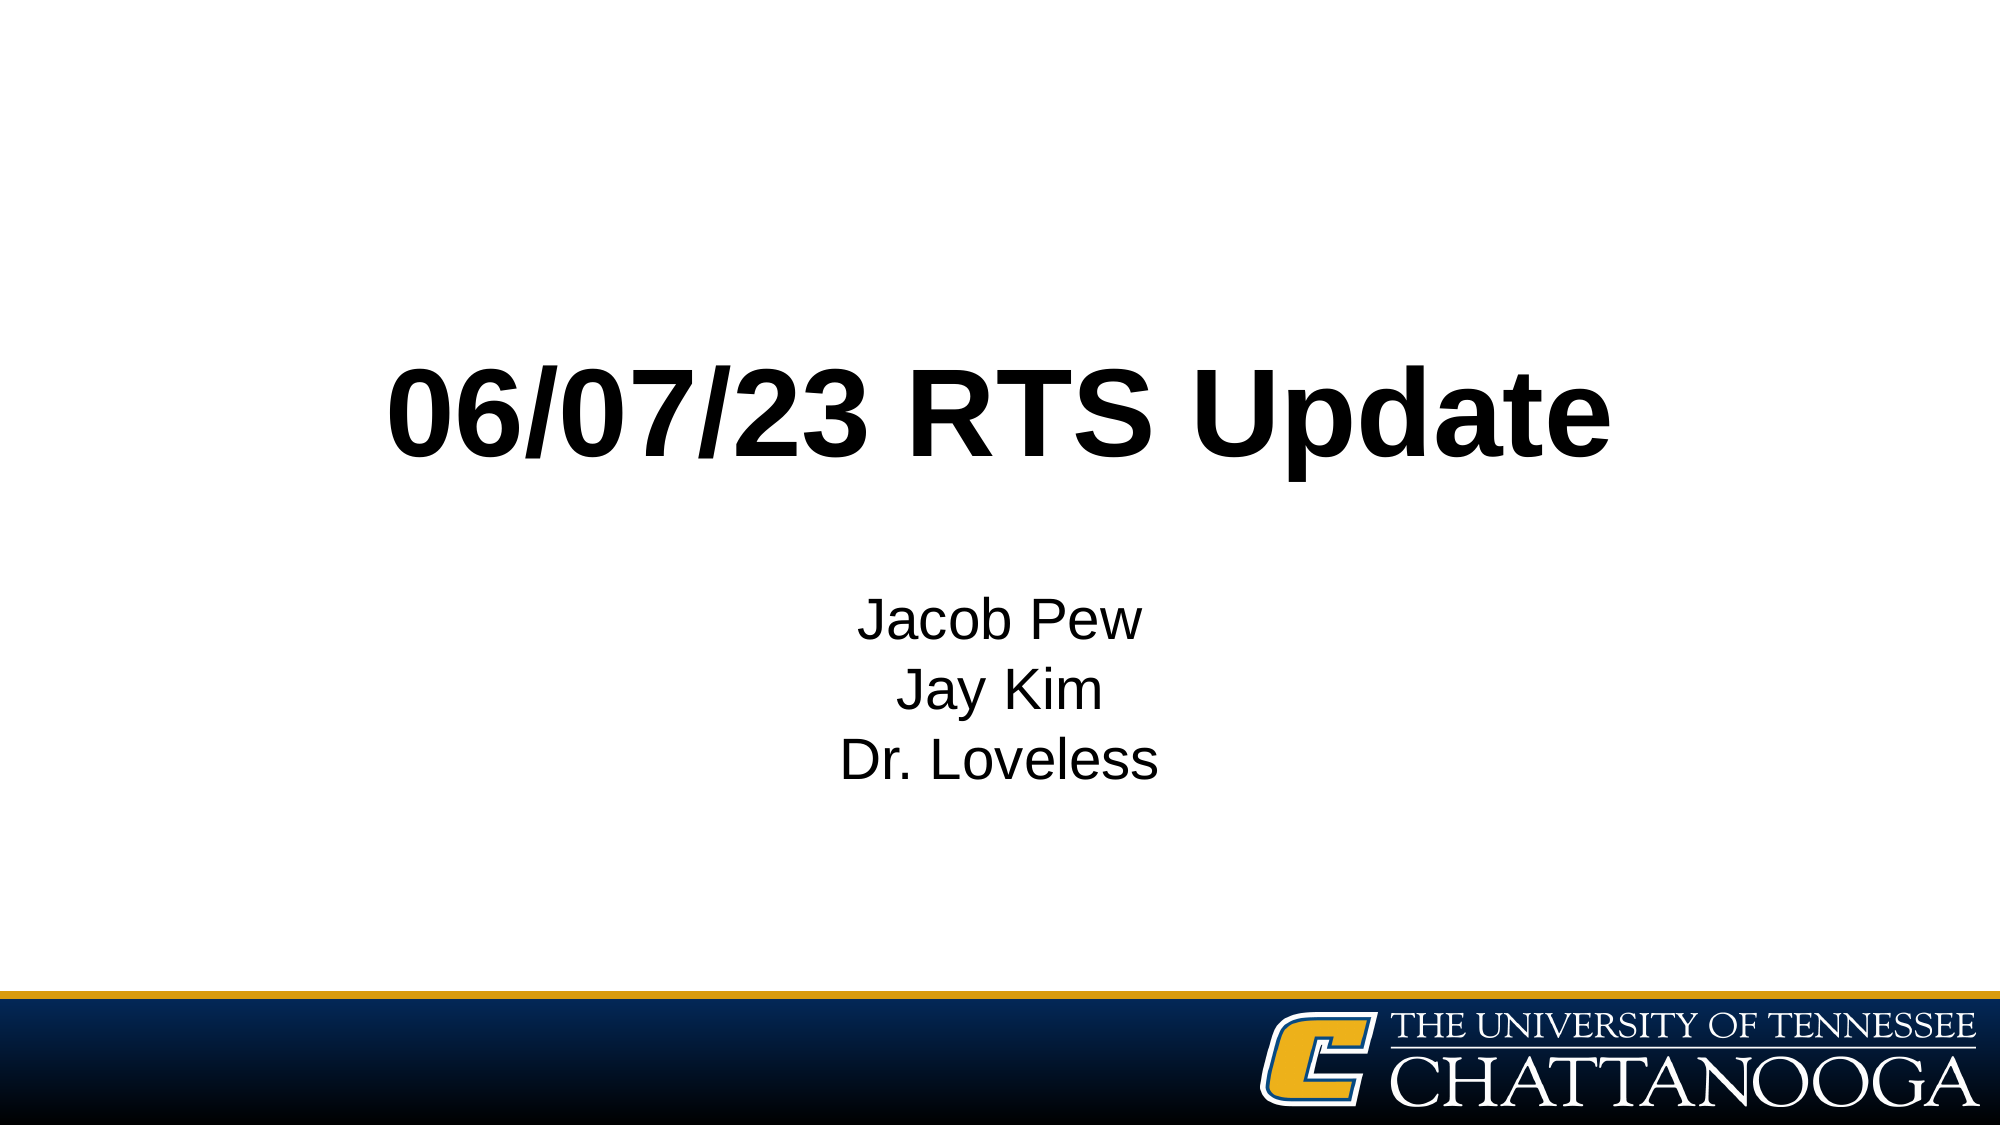

# 06/07/23 RTS Update
Jacob Pew
Jay Kim
Dr. Loveless